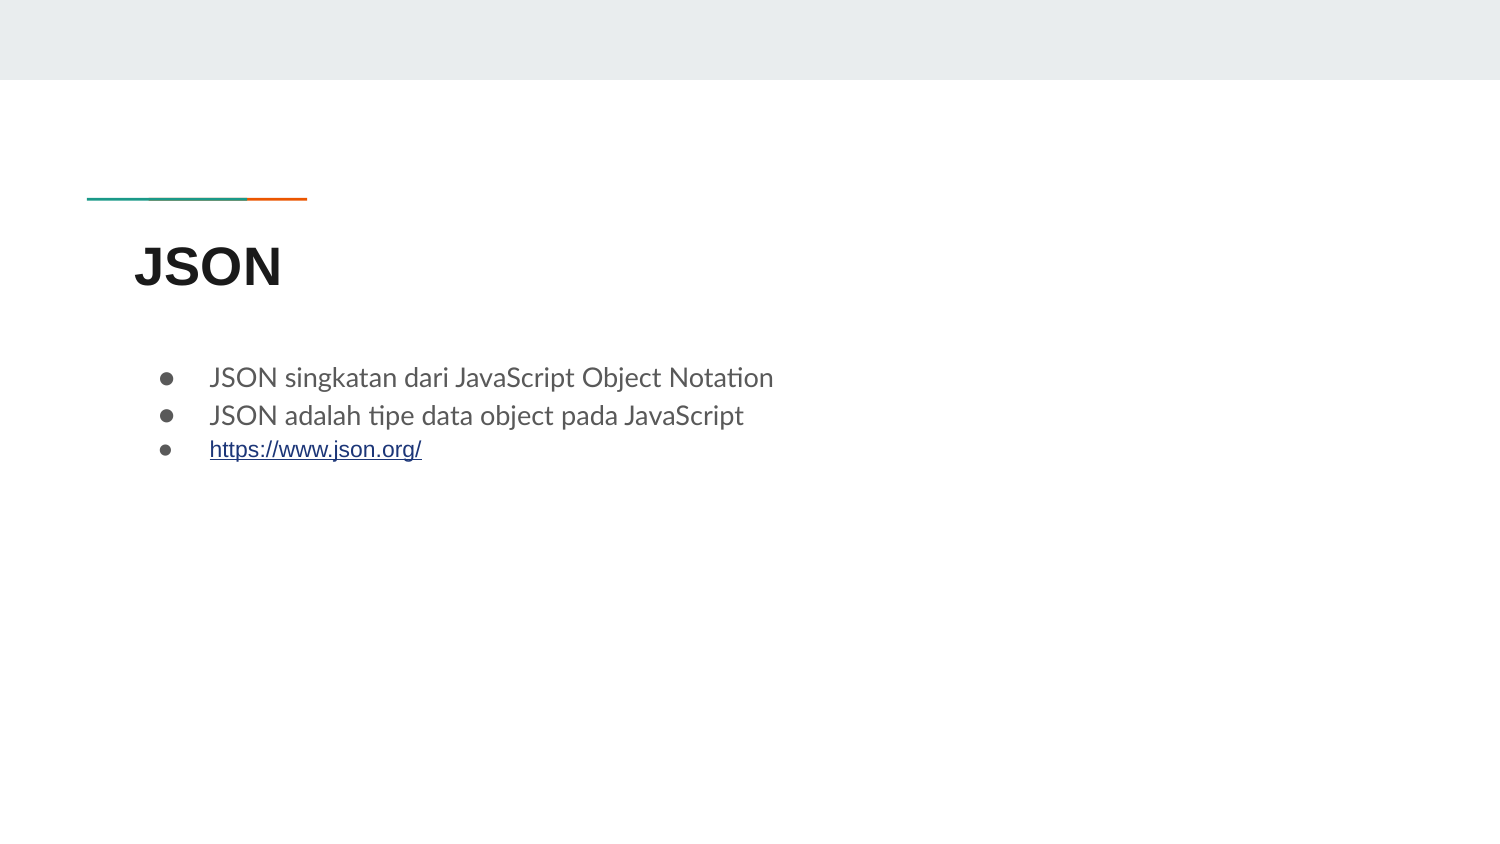

# JSON
JSON singkatan dari JavaScript Object Notation
JSON adalah tipe data object pada JavaScript
https://www.json.org/